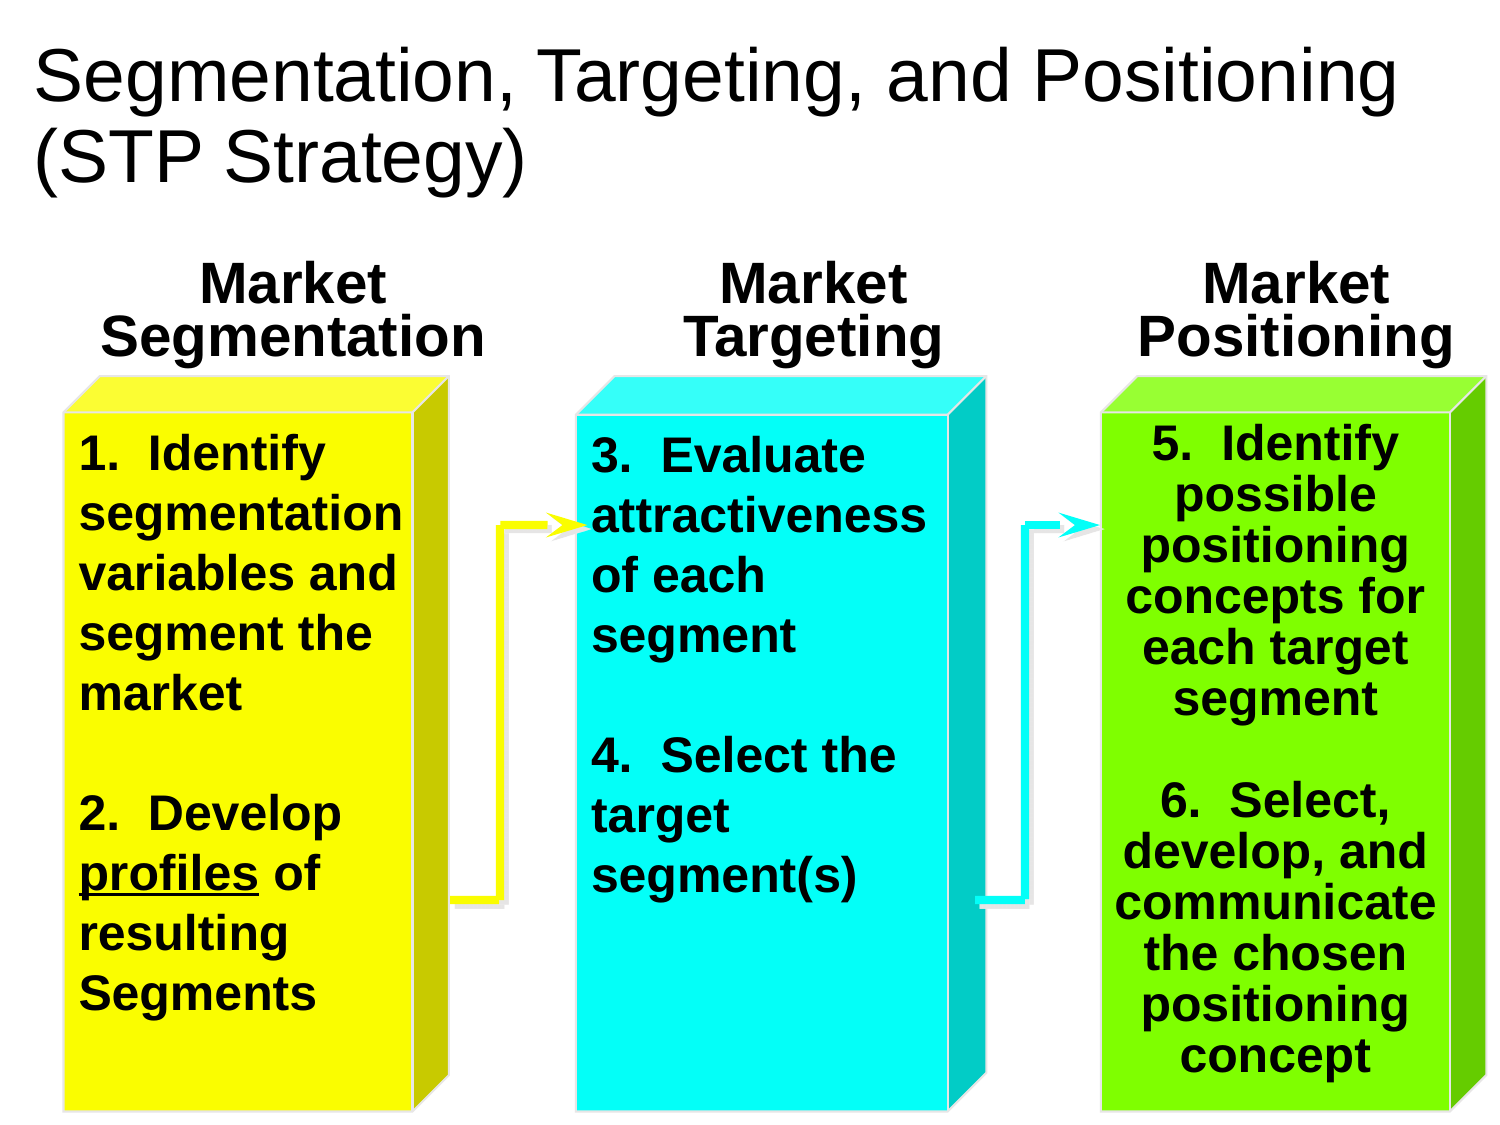

# Segmentation, Targeting, and Positioning (STP Strategy)
Market
Segmentation
Market
Targeting
Market
Positioning
1.  Identify
segmentation
variables and
segment the
market

2.  Develop
profiles of
resulting
Segments
3.  Evaluate
attractiveness
of each
segment

4.  Select the
target
segment(s)
5.  Identify
possible
positioning
concepts for
each target
segment

6.  Select,
develop, and
communicate
the chosen
positioning
concept

©Wayne DeSarbo
16